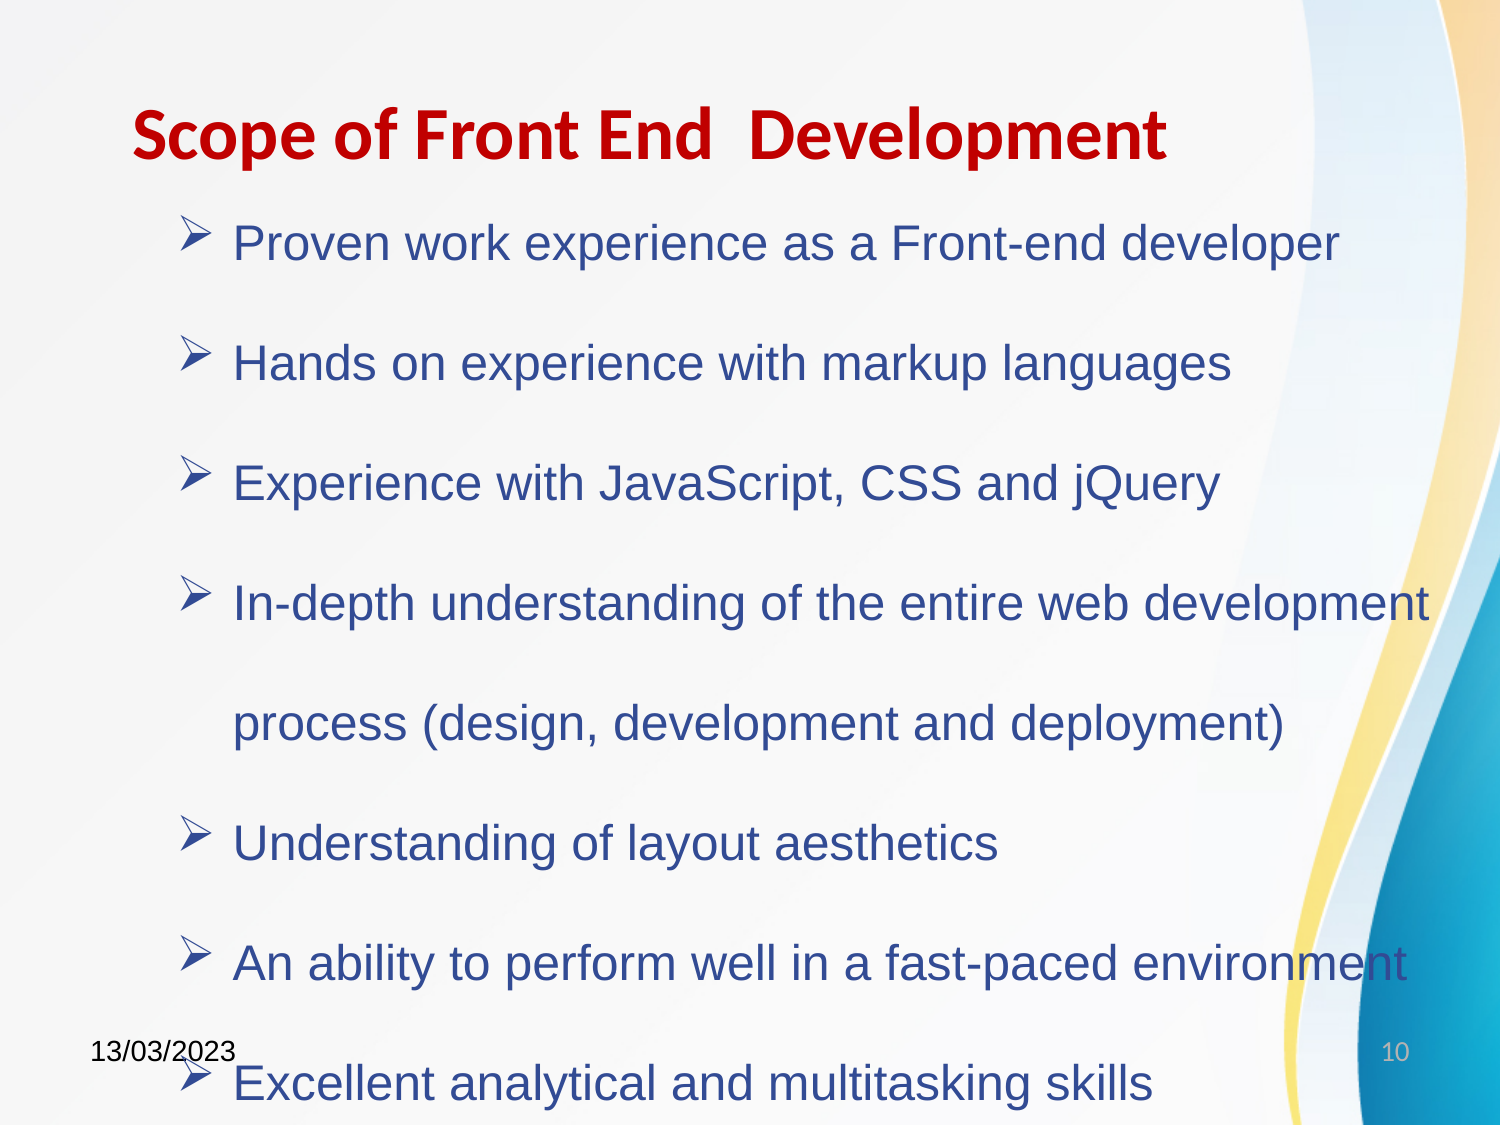

Scope of Front End  Development
Proven work experience as a Front-end developer
Hands on experience with markup languages
Experience with JavaScript, CSS and jQuery
In-depth understanding of the entire web development process (design, development and deployment)
Understanding of layout aesthetics
An ability to perform well in a fast-paced environment
Excellent analytical and multitasking skills
13/03/2023
10